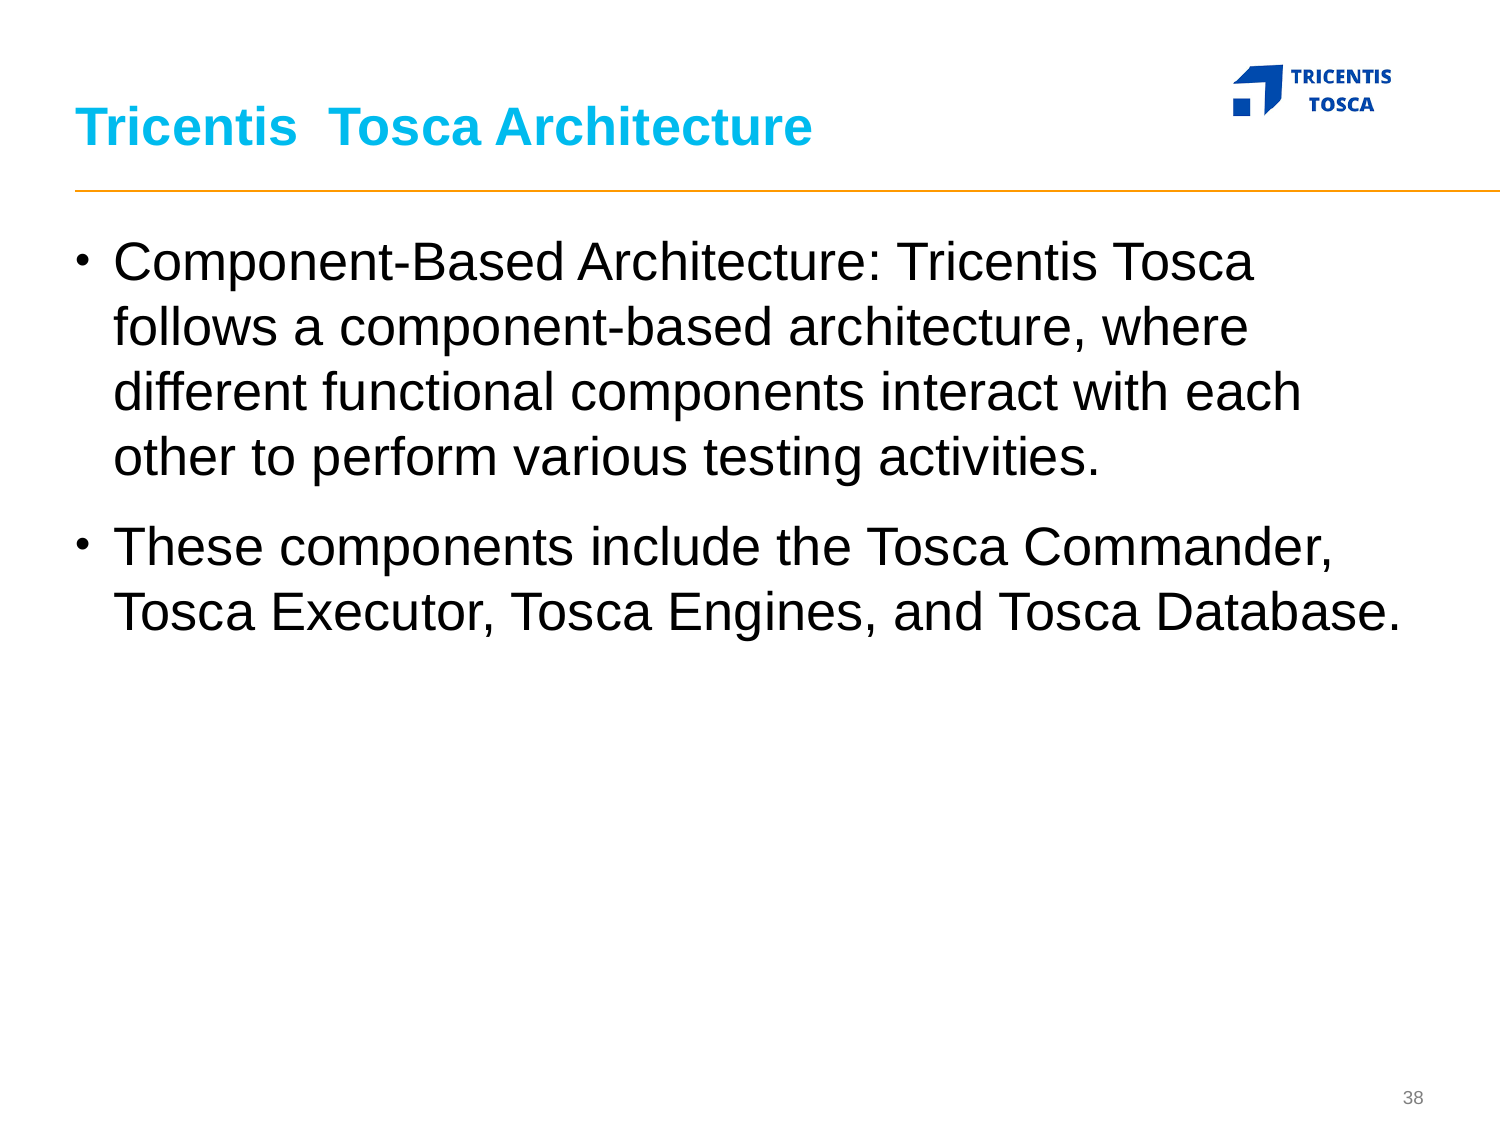

# Tricentis  Tosca Architecture
Component-Based Architecture: Tricentis Tosca follows a component-based architecture, where different functional components interact with each other to perform various testing activities.
These components include the Tosca Commander, Tosca Executor, Tosca Engines, and Tosca Database.